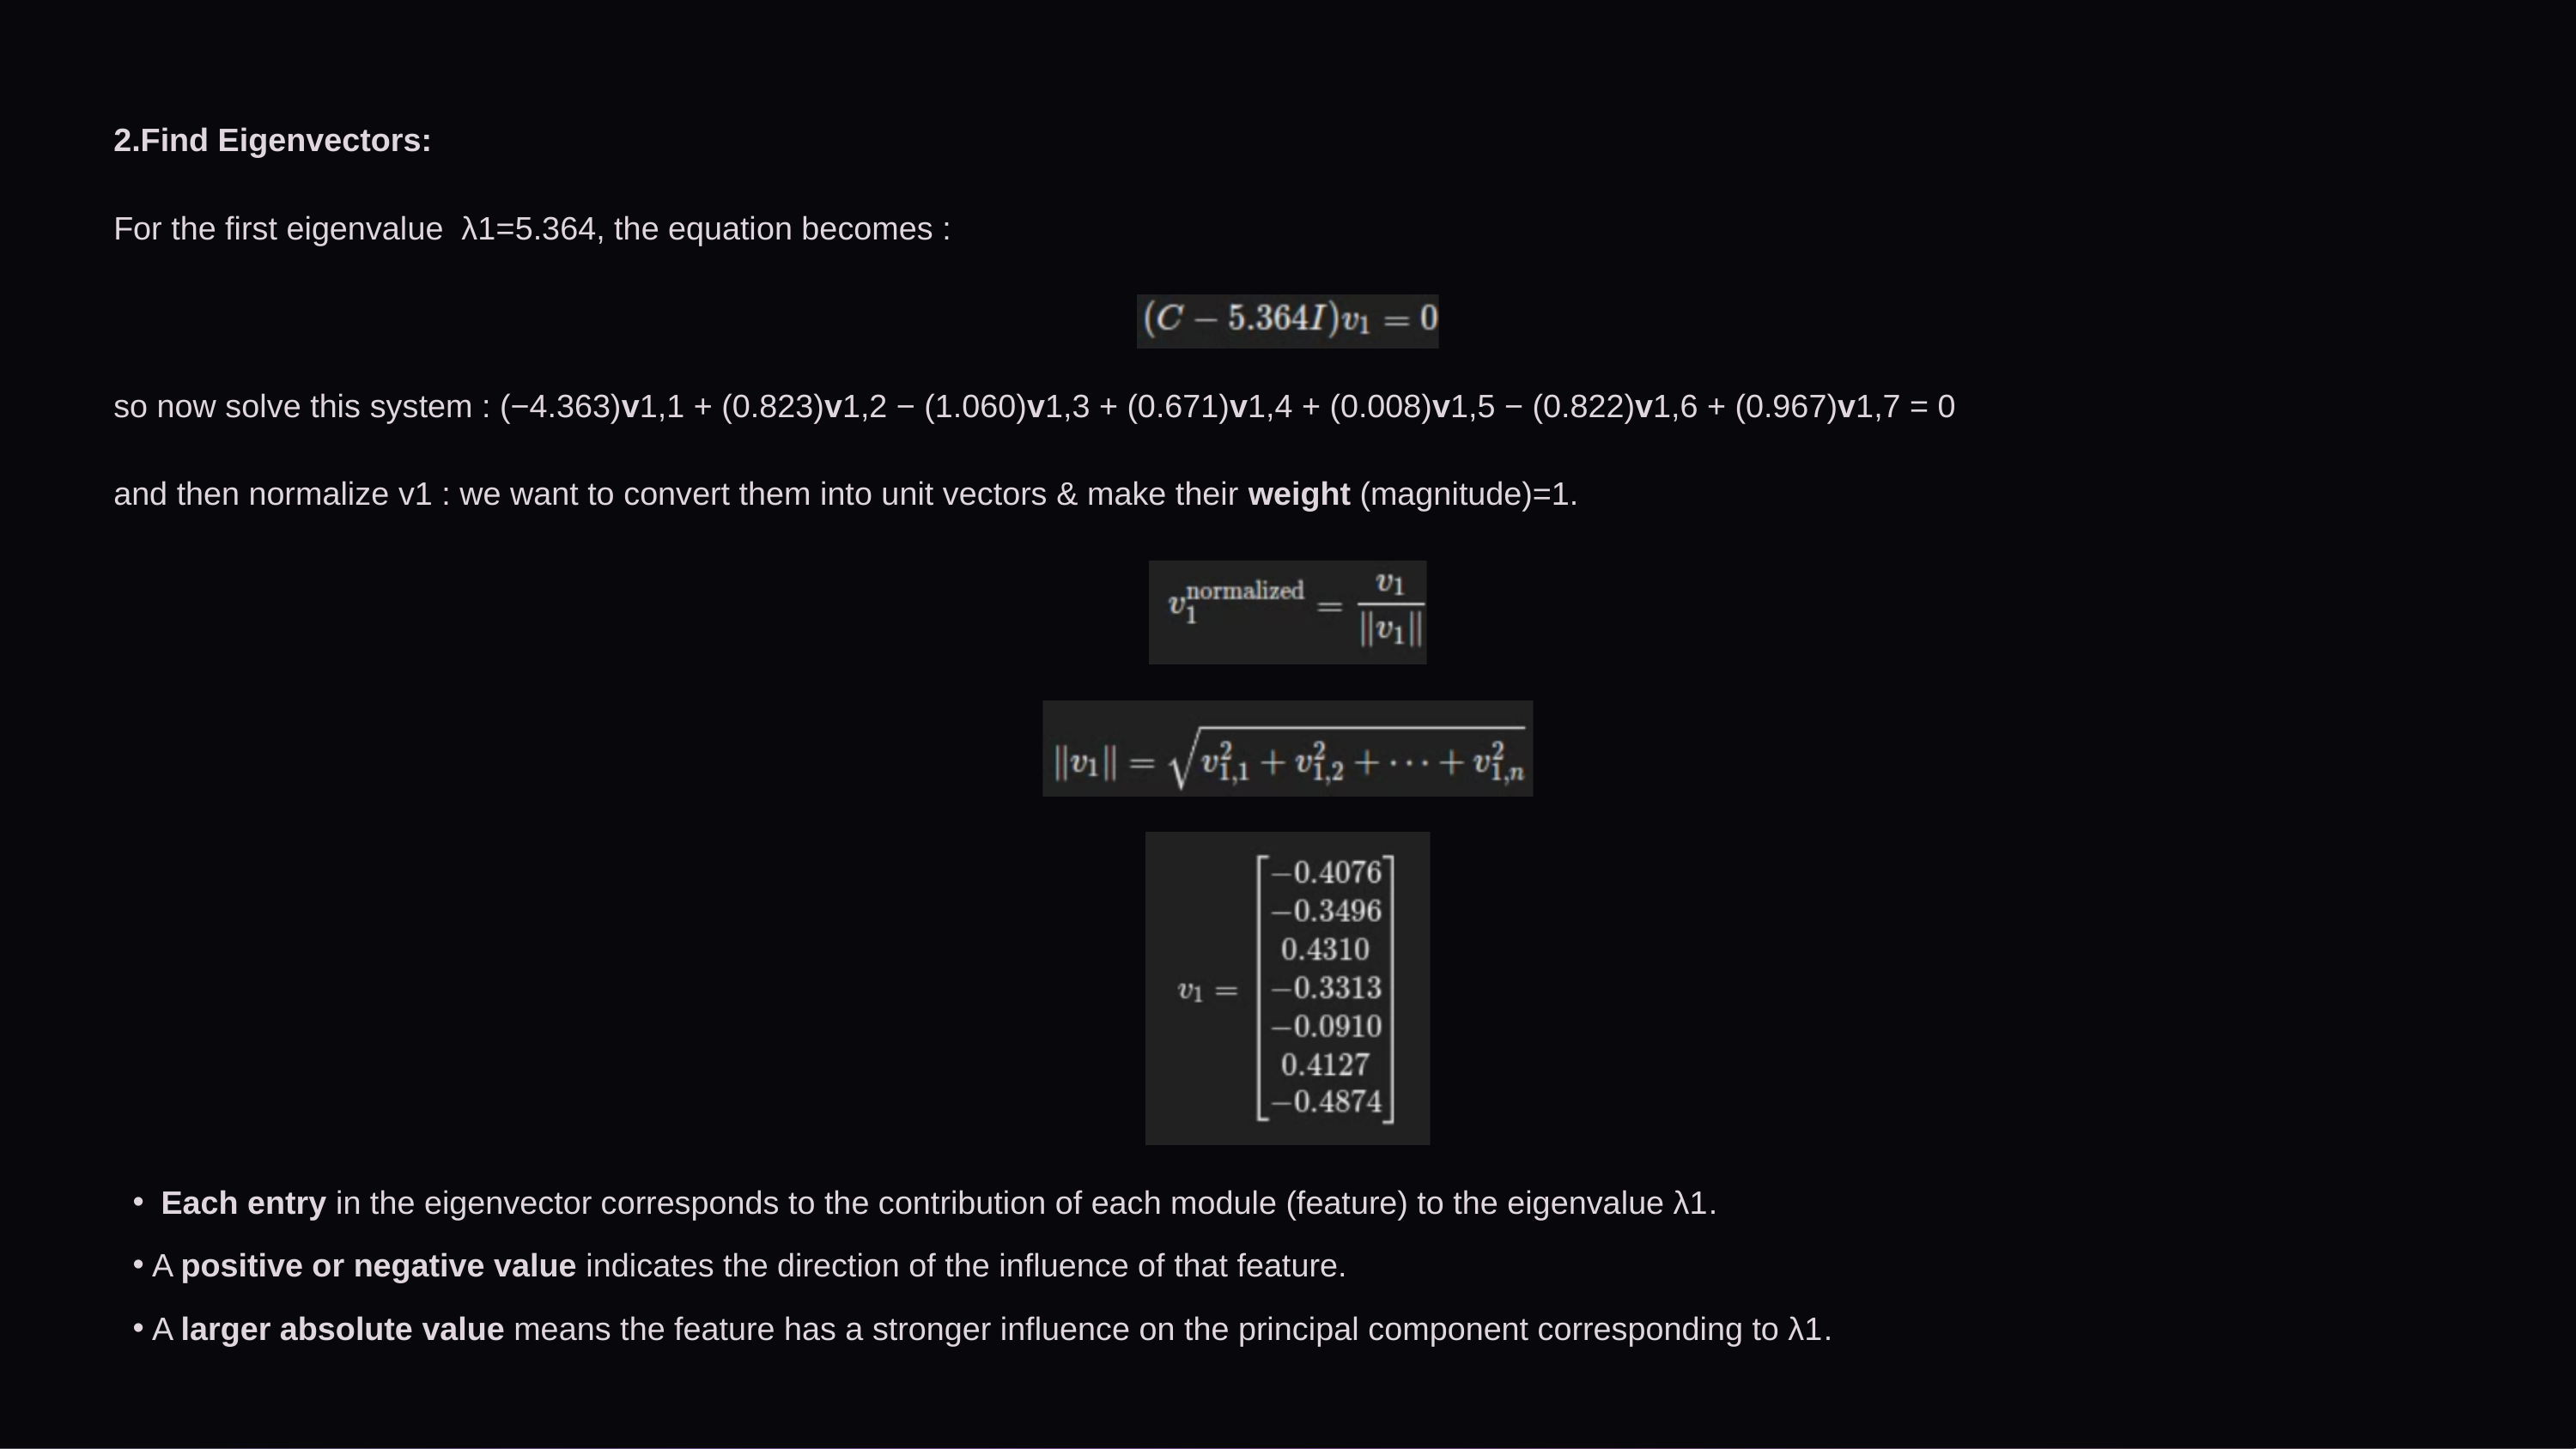

2.Find Eigenvectors:
For the first eigenvalue  λ1​=5.364, the equation becomes :

so now solve this system : (−4.363)v1,1​ + (0.823)v1,2​ − (1.060)v1,3 ​+ (0.671)v1,4​ + (0.008)v1,5 ​− (0.822)v1,6 + (0.967)v1,7​ = 0
and then normalize v1 : we want to convert them into unit vectors & make their weight (magnitude)=1.

 Each entry in the eigenvector corresponds to the contribution of each module (feature) to the eigenvalue λ1​.
A positive or negative value indicates the direction of the influence of that feature.
A larger absolute value means the feature has a stronger influence on the principal component corresponding to λ1​.